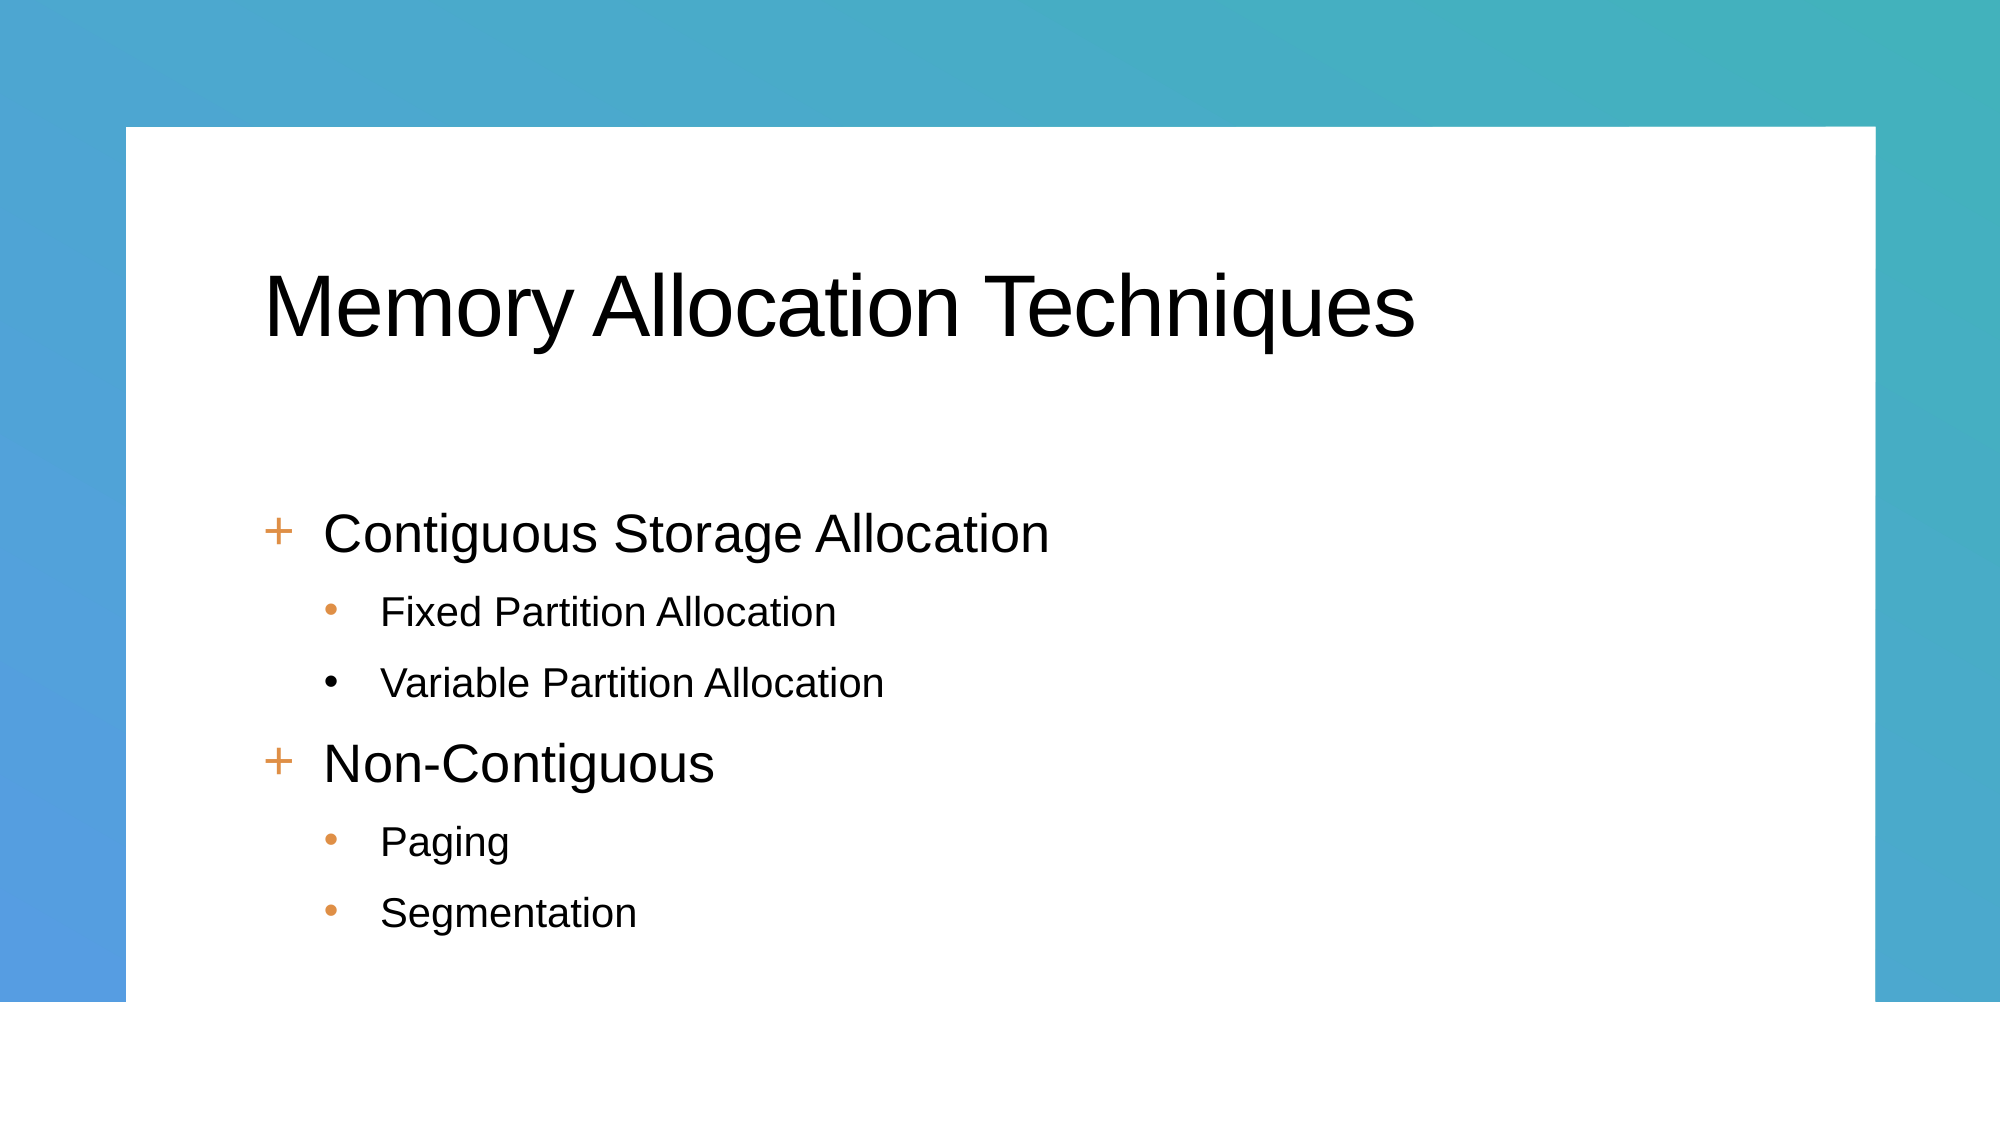

# Memory Allocation Techniques
Contiguous Storage Allocation
Fixed Partition Allocation
Variable Partition Allocation
Non-Contiguous
Paging
Segmentation